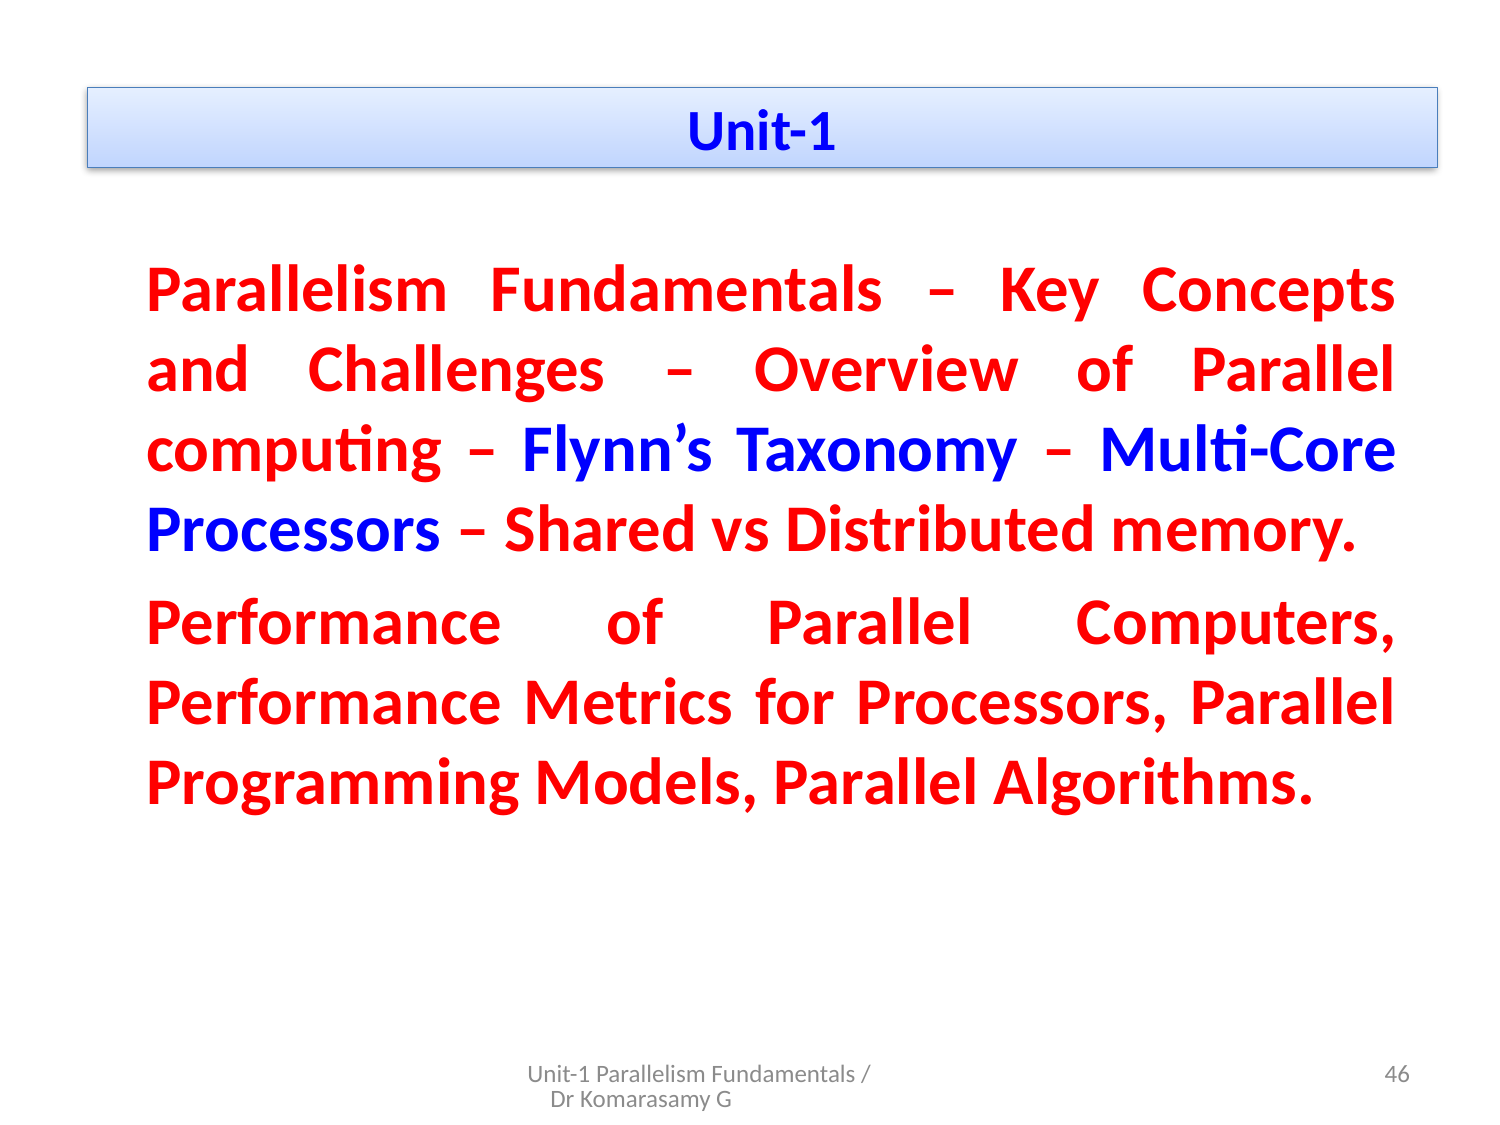

# Unit-1
	Parallelism Fundamentals – Key Concepts and Challenges – Overview of Parallel computing – Flynn’s Taxonomy – Multi-Core Processors – Shared vs Distributed memory.
	Performance of Parallel Computers, Performance Metrics for Processors, Parallel Programming Models, Parallel Algorithms.
Unit-1 Parallelism Fundamentals /                     Dr Komarasamy G
46